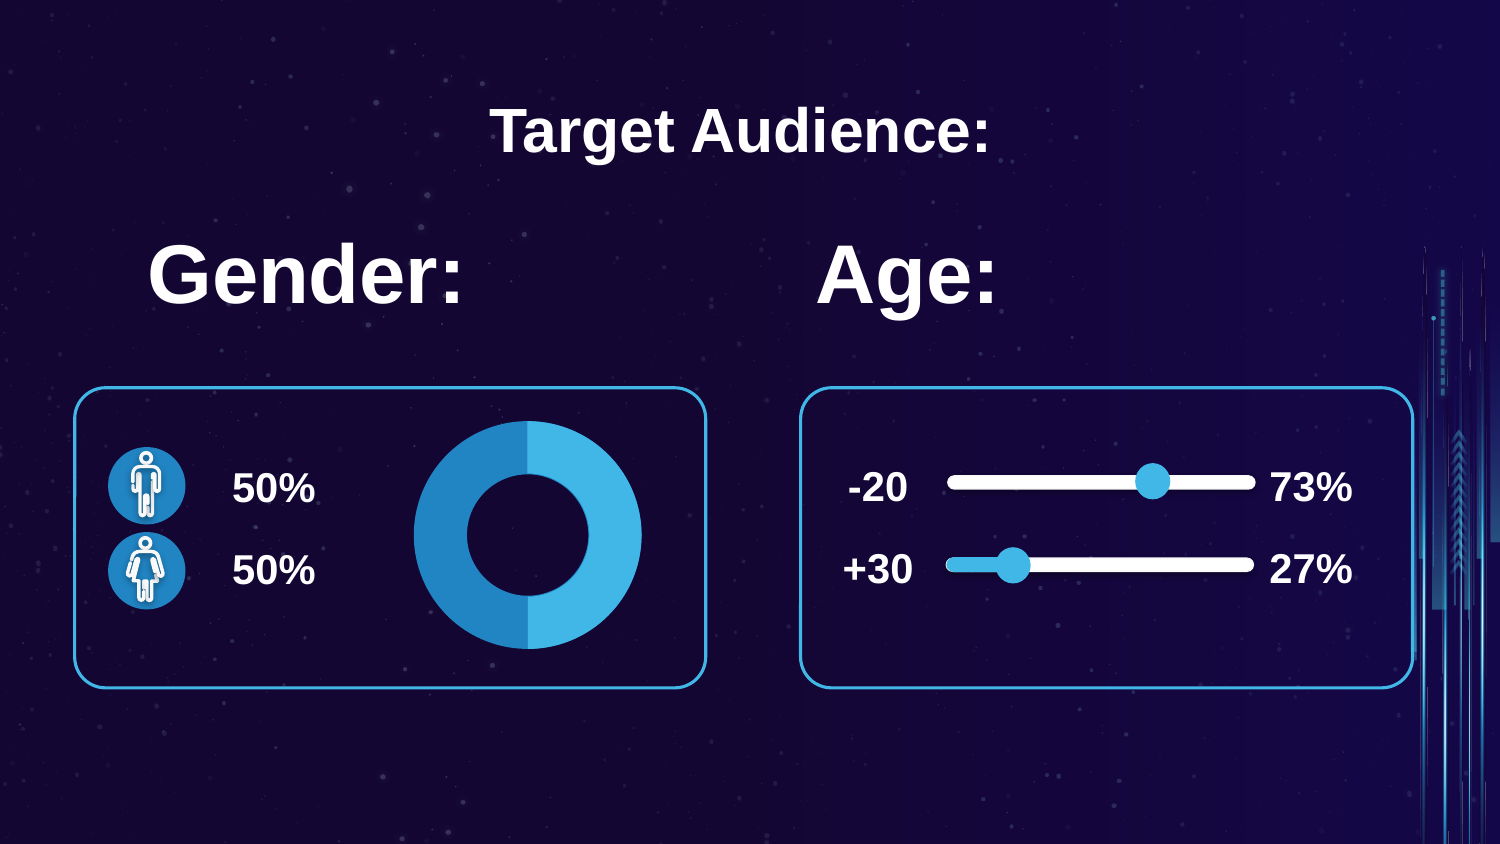

Target Audience:
Age:
Gender:

-20
73%

50%

+30
27%
50%